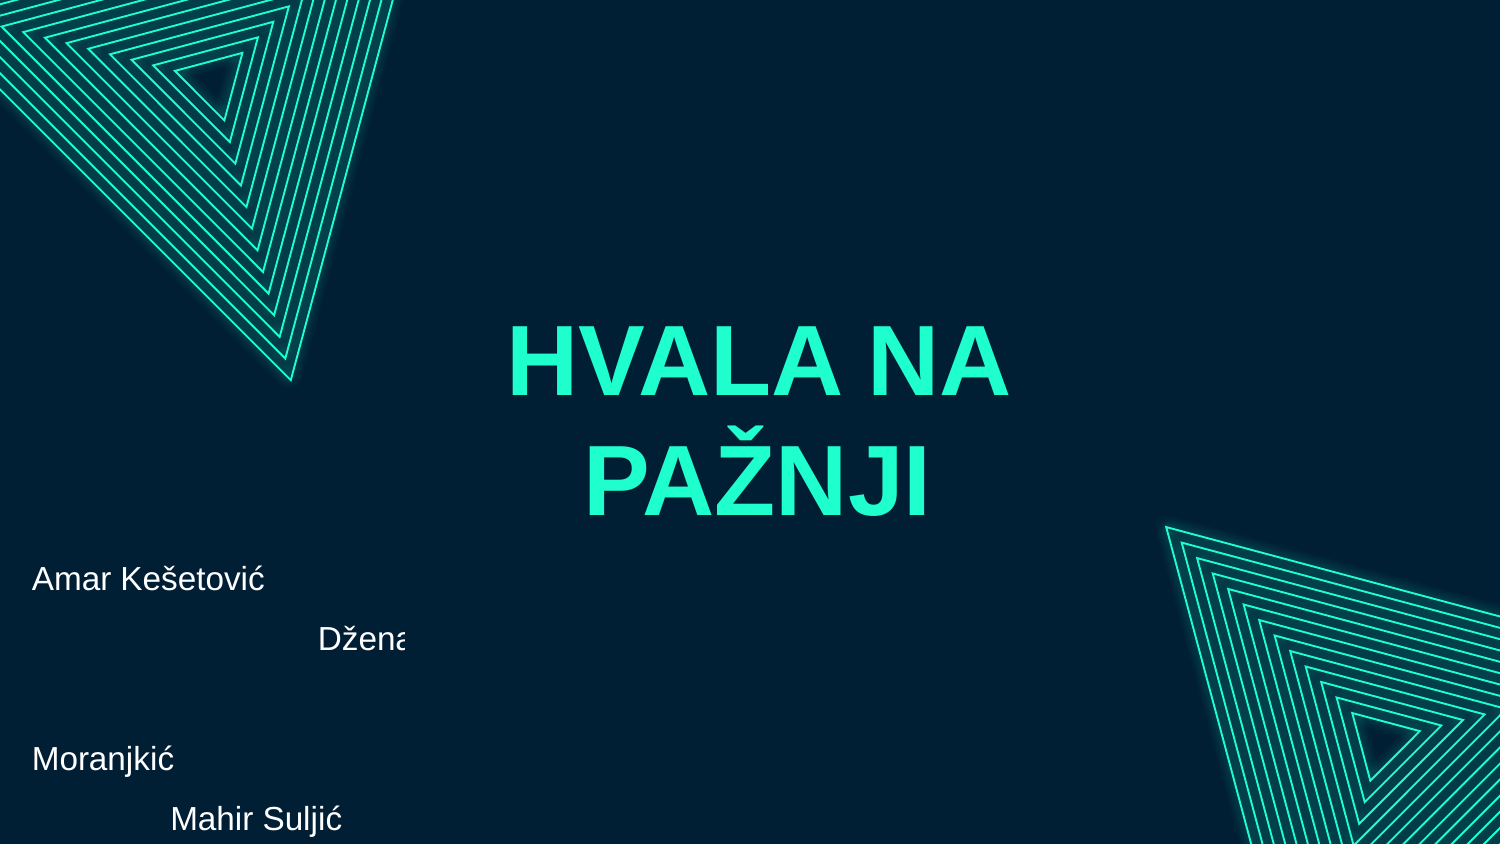

# HVALA NA PAŽNJI
Amar Kešetović                                                                                            Dženana Sadiković                                                                                          Dženita Moranjkić                                                                                     Mahir Suljić